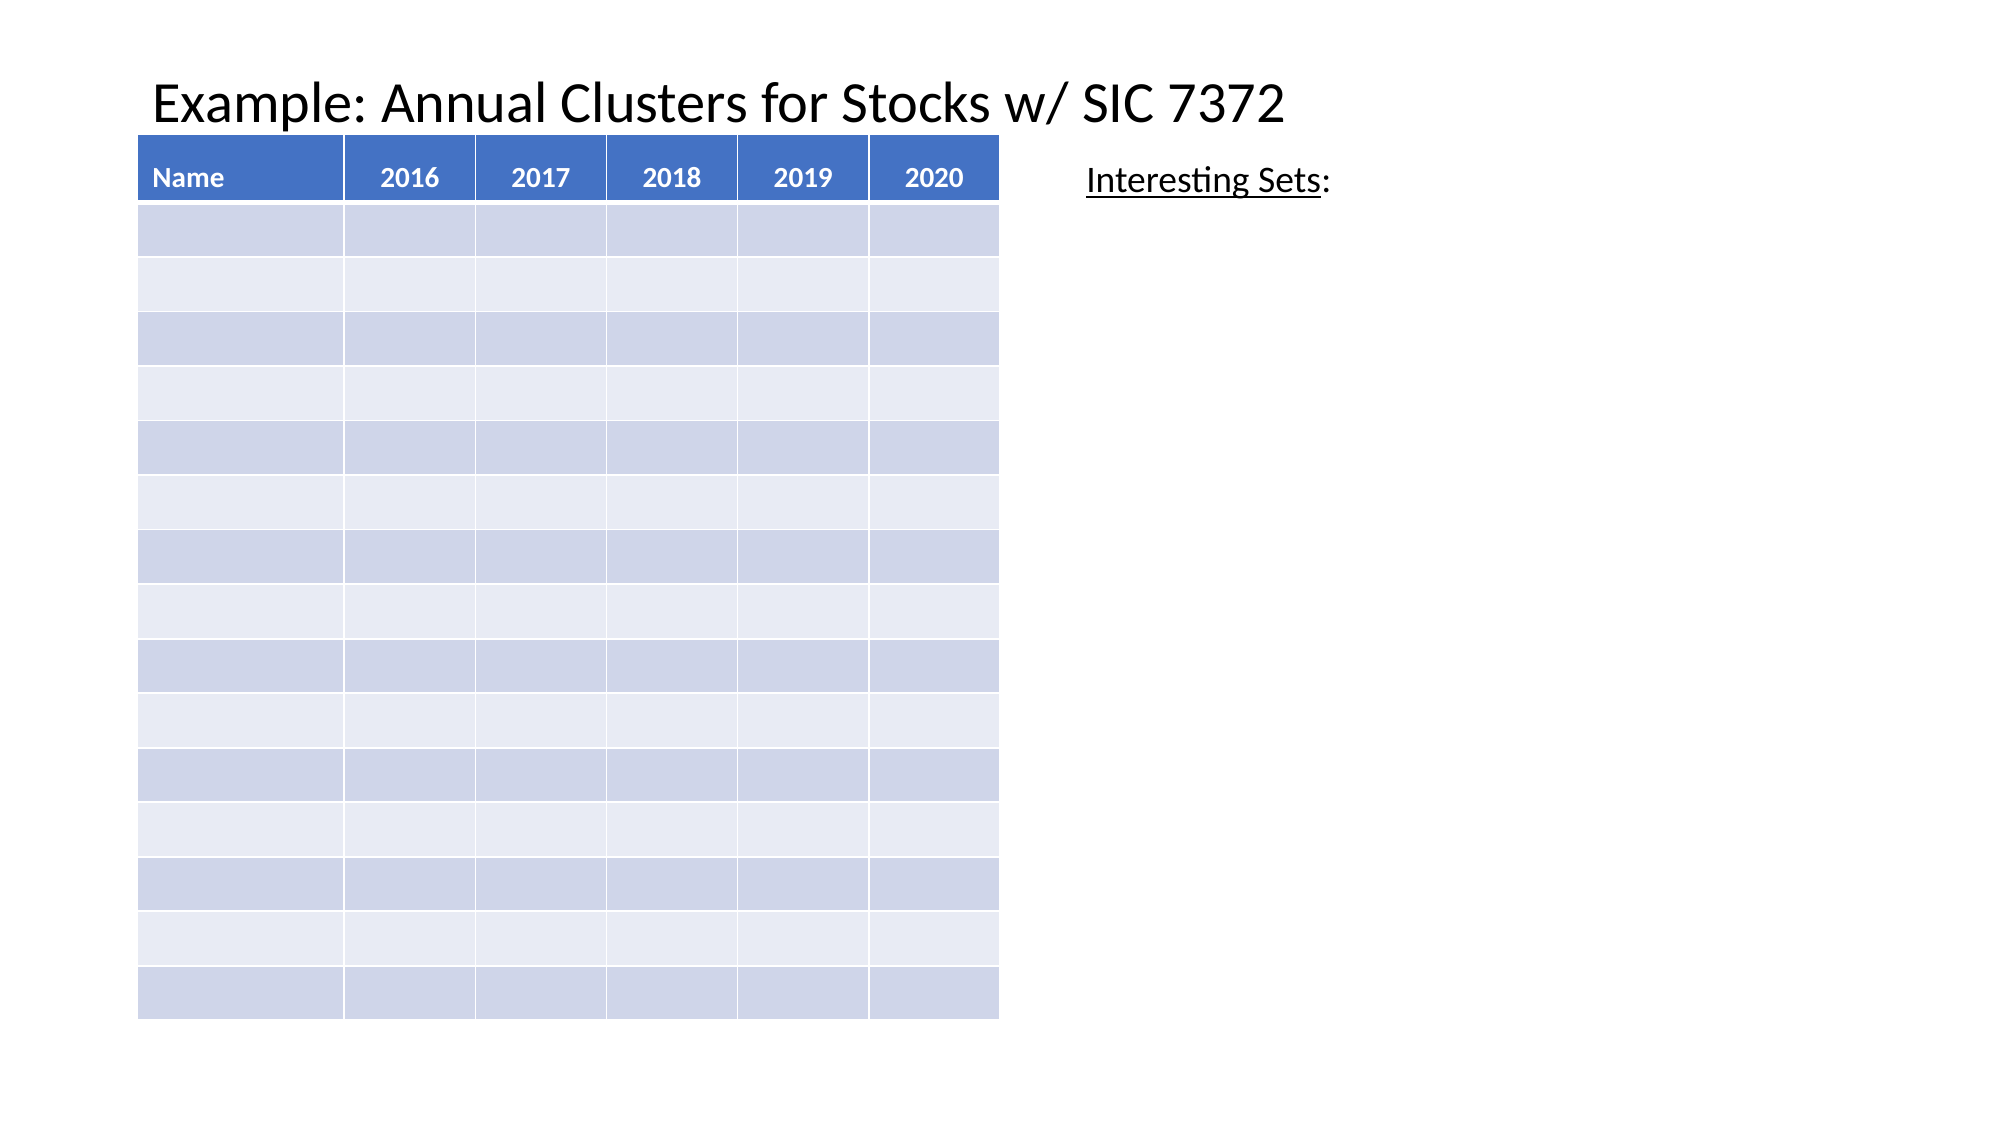

# Example: Annual Clusters for Stocks w/ SIC 7372
| Name | 2016 | 2017 | 2018 | 2019 | 2020 |
| --- | --- | --- | --- | --- | --- |
|  |  |  |  |  |  |
|  |  |  |  |  |  |
|  |  |  |  |  |  |
|  |  |  |  |  |  |
|  |  |  |  |  |  |
|  |  |  |  |  |  |
|  |  |  |  |  |  |
|  |  |  |  |  |  |
|  |  |  |  |  |  |
|  |  |  |  |  |  |
|  |  |  |  |  |  |
|  |  |  |  |  |  |
|  |  |  |  |  |  |
|  |  |  |  |  |  |
|  |  |  |  |  |  |
Interesting Sets: